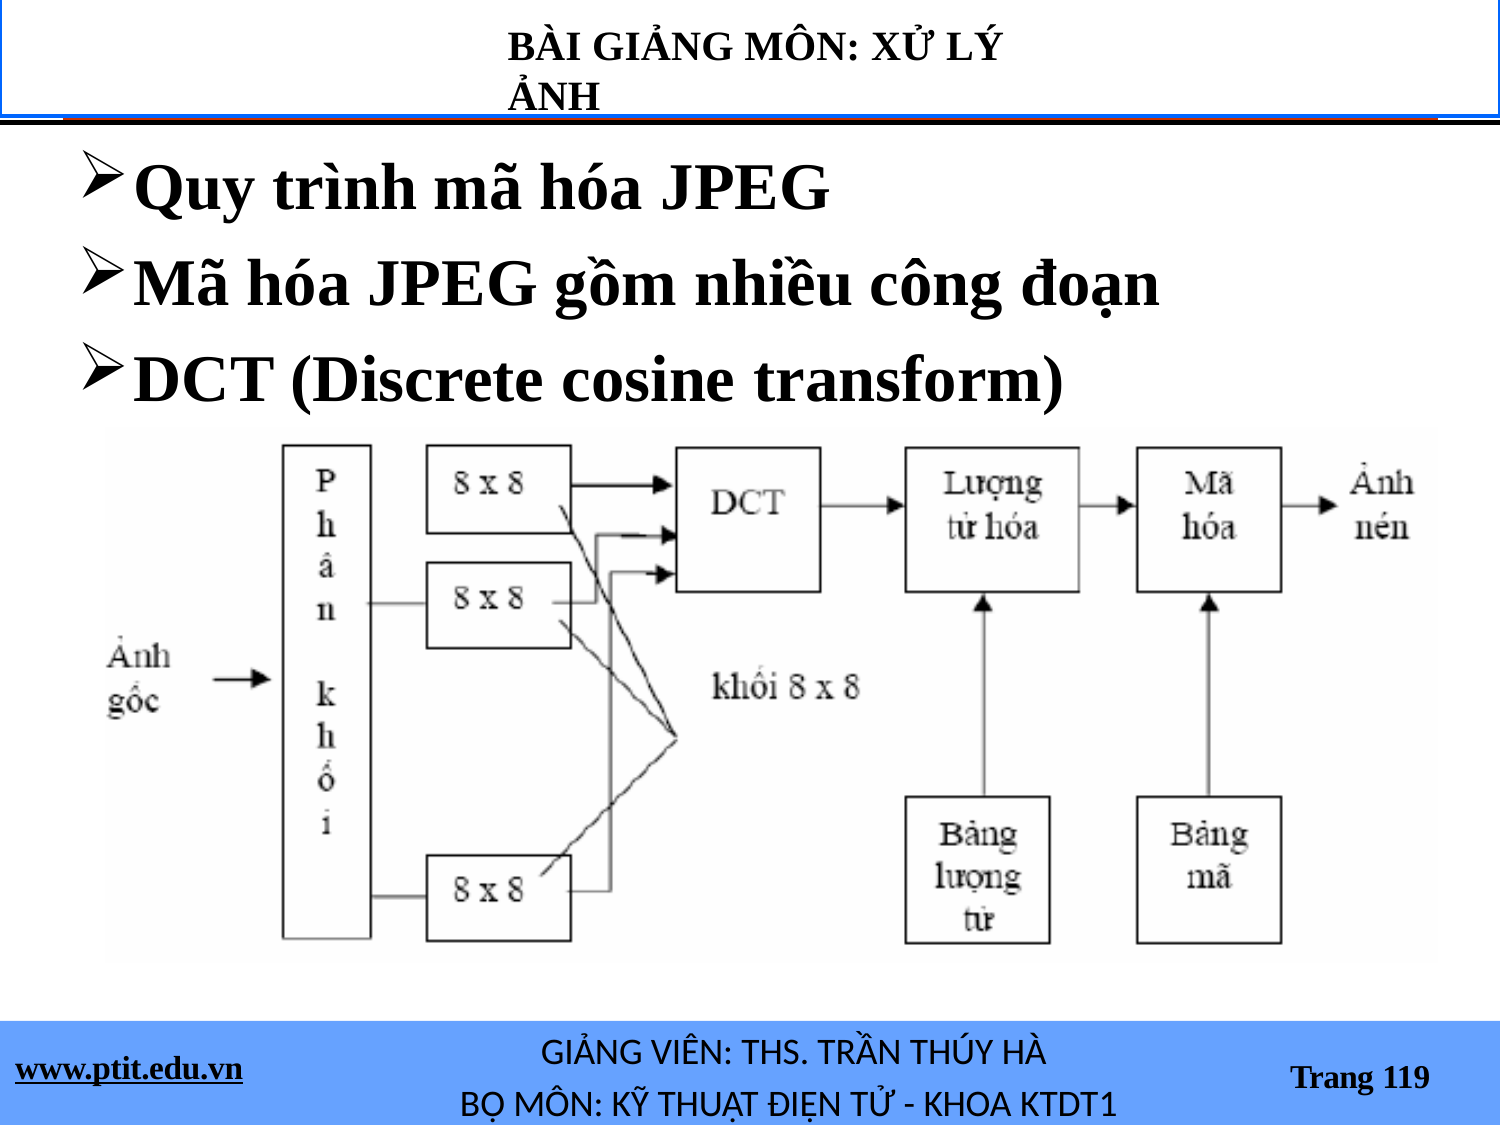

BÀI GIẢNG MÔN: XỬ LÝ ẢNH
Quy trình mã hóa JPEG
Mã hóa JPEG gồm nhiều công đoạn
DCT (Discrete cosine transform)

GIẢNG VIÊN: THS. TRẦN THÚY HÀ
BỘ MÔN: KỸ THUẬT ĐIỆN TỬ - KHOA KTDT1
www.ptit.edu.vn
Trang 119